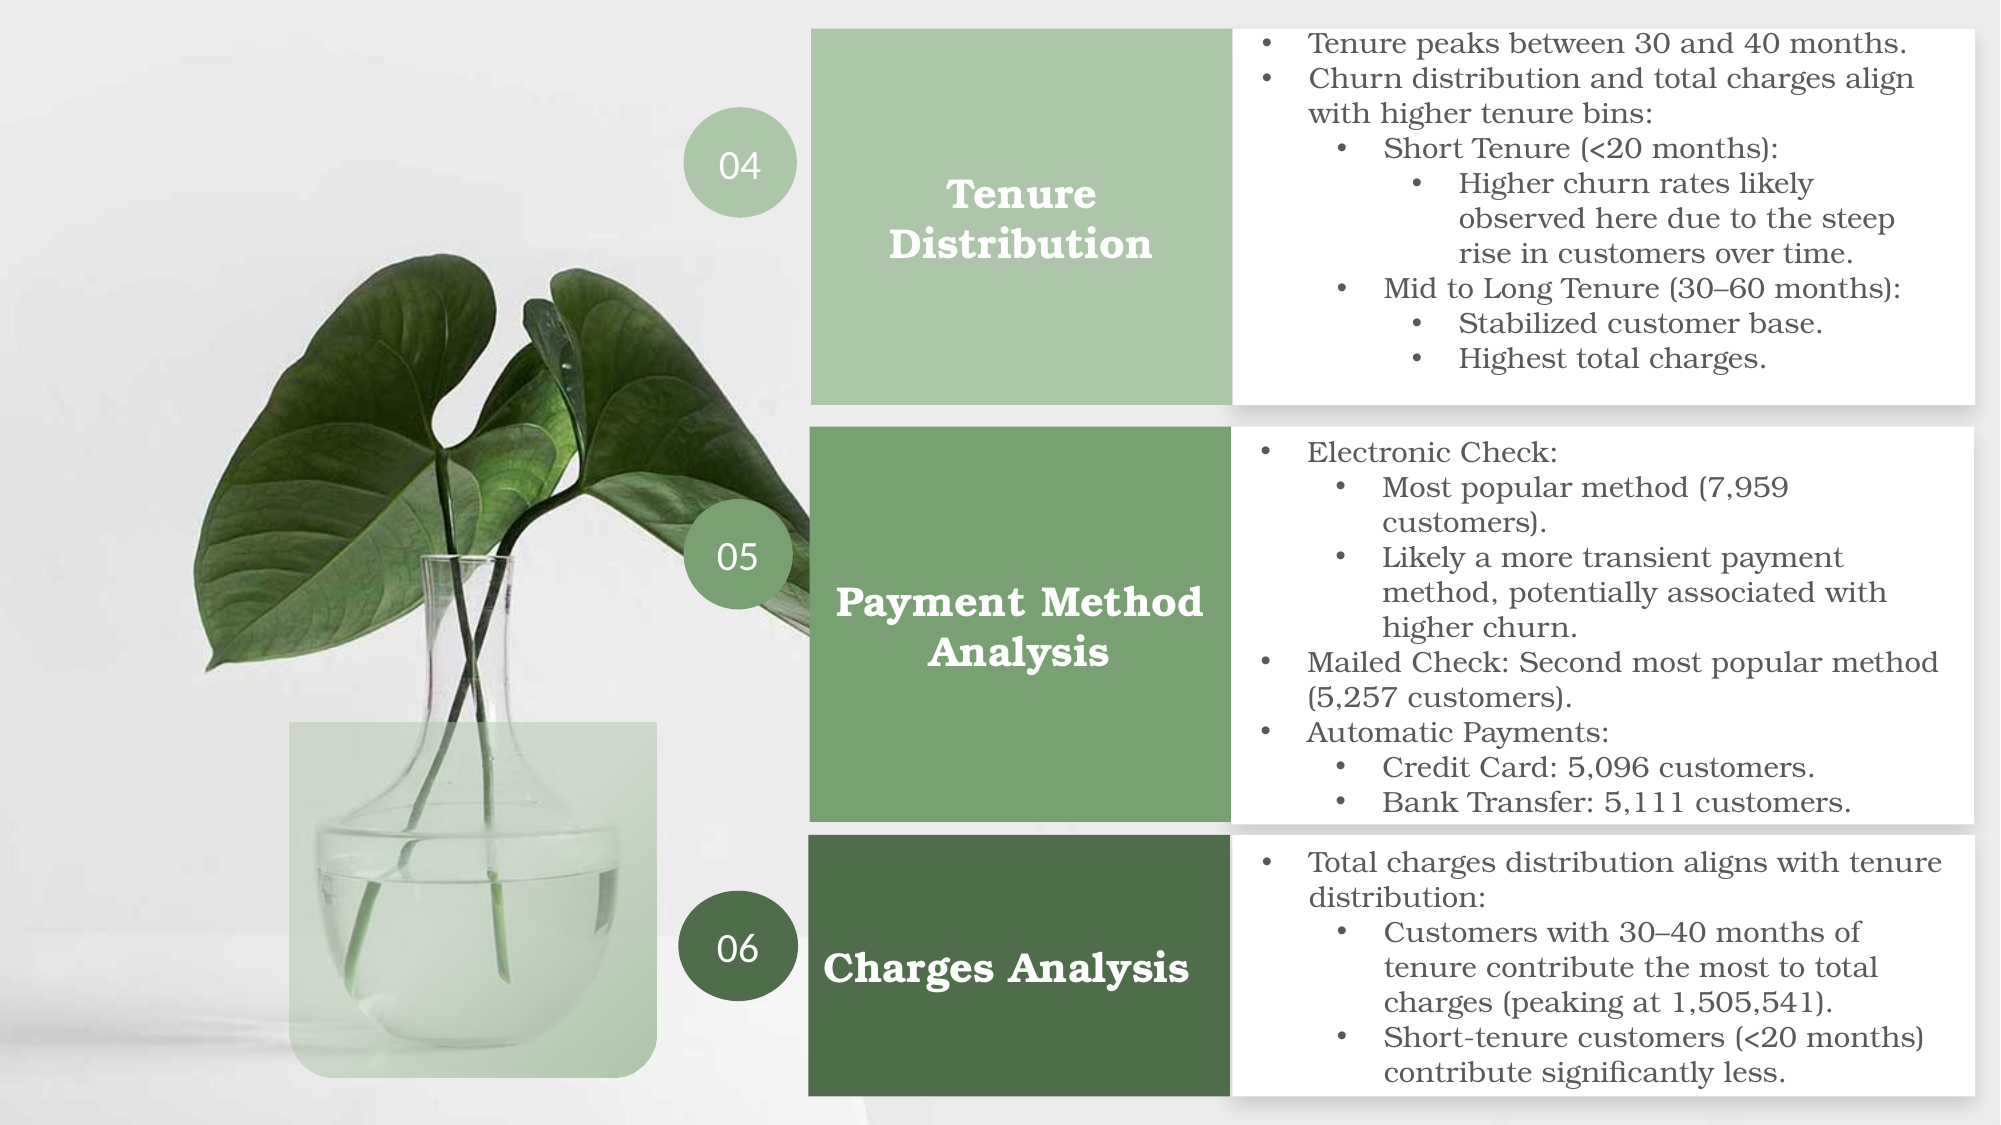

Tenure Distribution
Tenure peaks between 30 and 40 months.
Churn distribution and total charges align with higher tenure bins:
Short Tenure (<20 months):
Higher churn rates likely observed here due to the steep rise in customers over time.
Mid to Long Tenure (30–60 months):
Stabilized customer base.
Highest total charges.

Payment Method Analysis
Electronic Check:
Most popular method (7,959 customers).
Likely a more transient payment method, potentially associated with higher churn.
Mailed Check: Second most popular method (5,257 customers).
Automatic Payments:
Credit Card: 5,096 customers.
Bank Transfer: 5,111 customers.
Charges Analysis
Total charges distribution aligns with tenure distribution:
Customers with 30–40 months of tenure contribute the most to total charges (peaking at 1,505,541).
Short-tenure customers (<20 months) contribute significantly less.
04
05
06